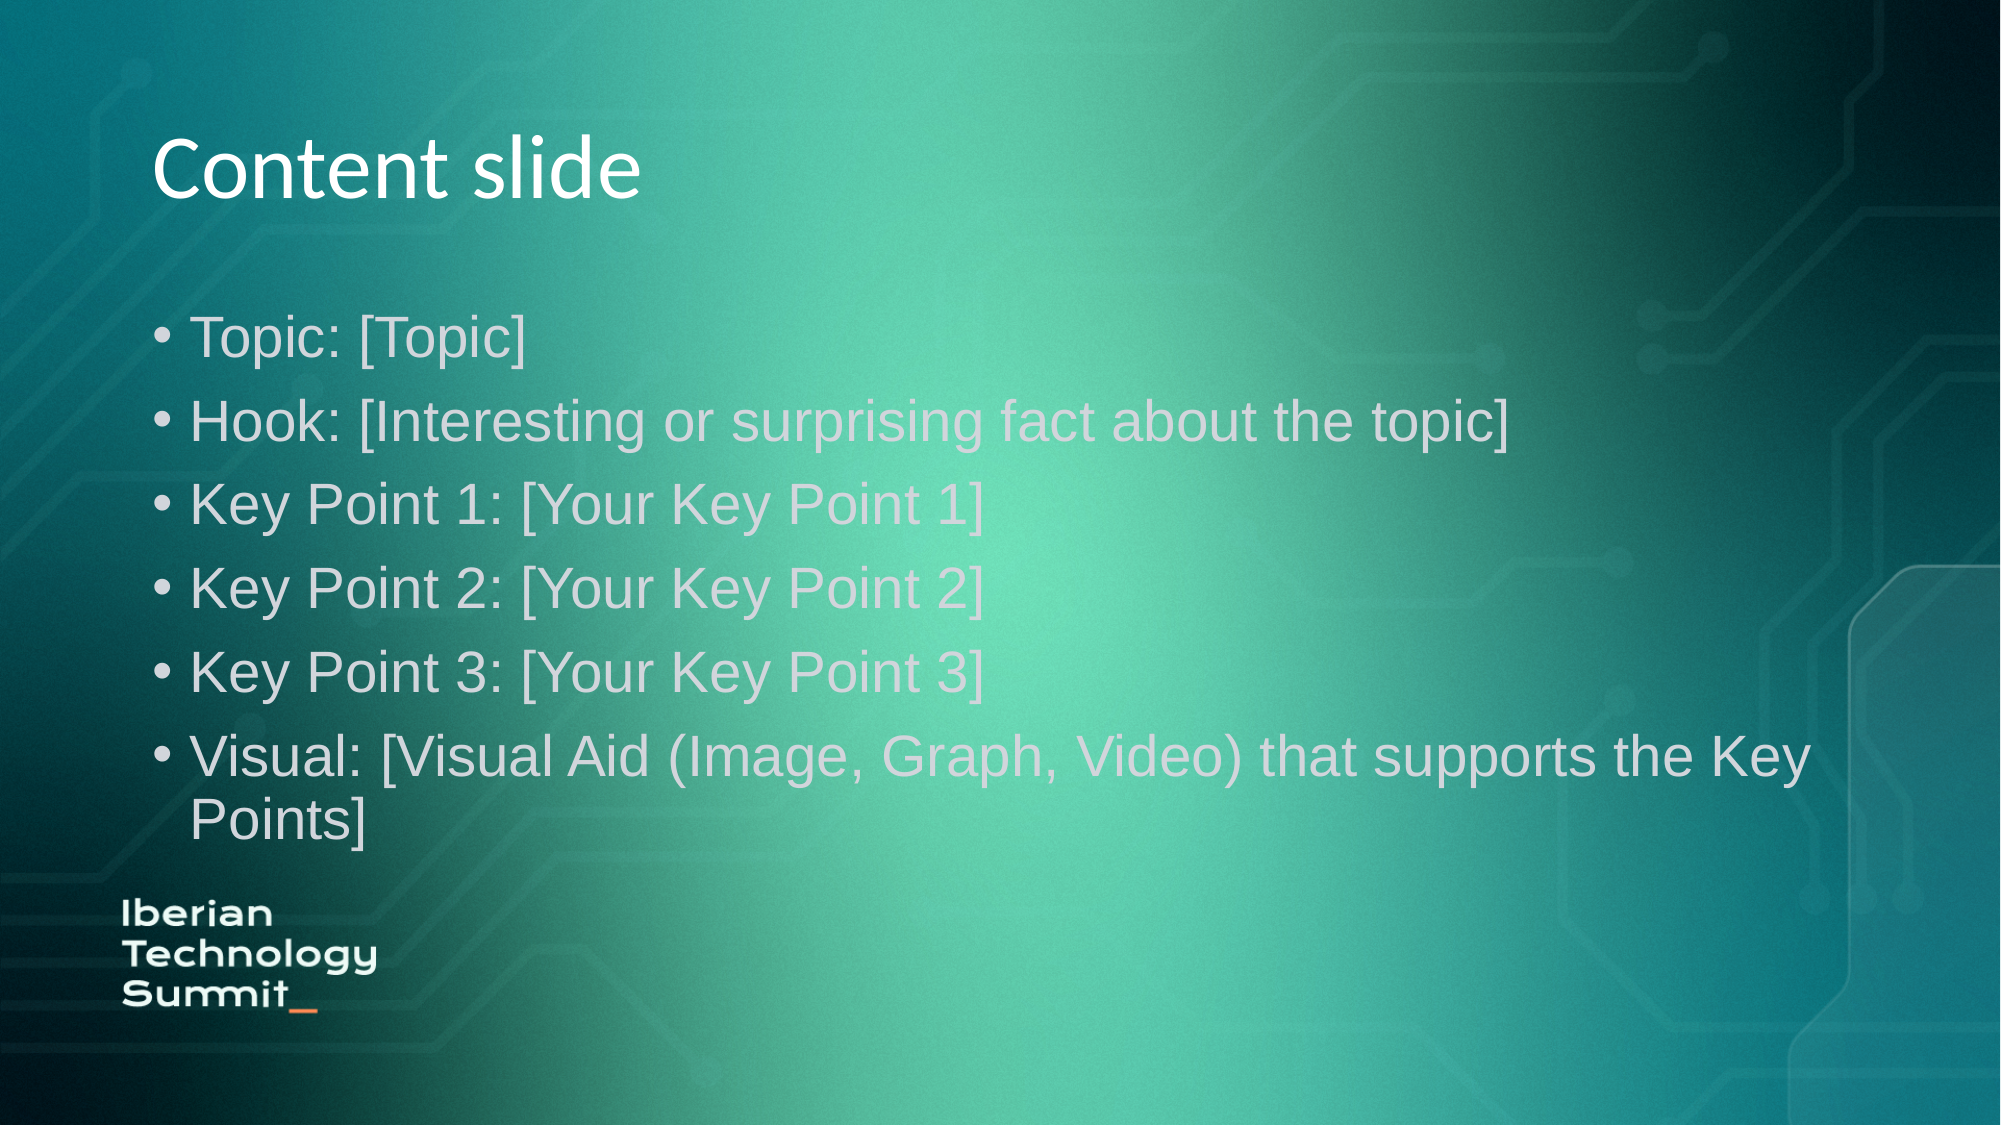

# Content slide
Topic: [Topic]
Hook: [Interesting or surprising fact about the topic]
Key Point 1: [Your Key Point 1]
Key Point 2: [Your Key Point 2]
Key Point 3: [Your Key Point 3]
Visual: [Visual Aid (Image, Graph, Video) that supports the Key Points]